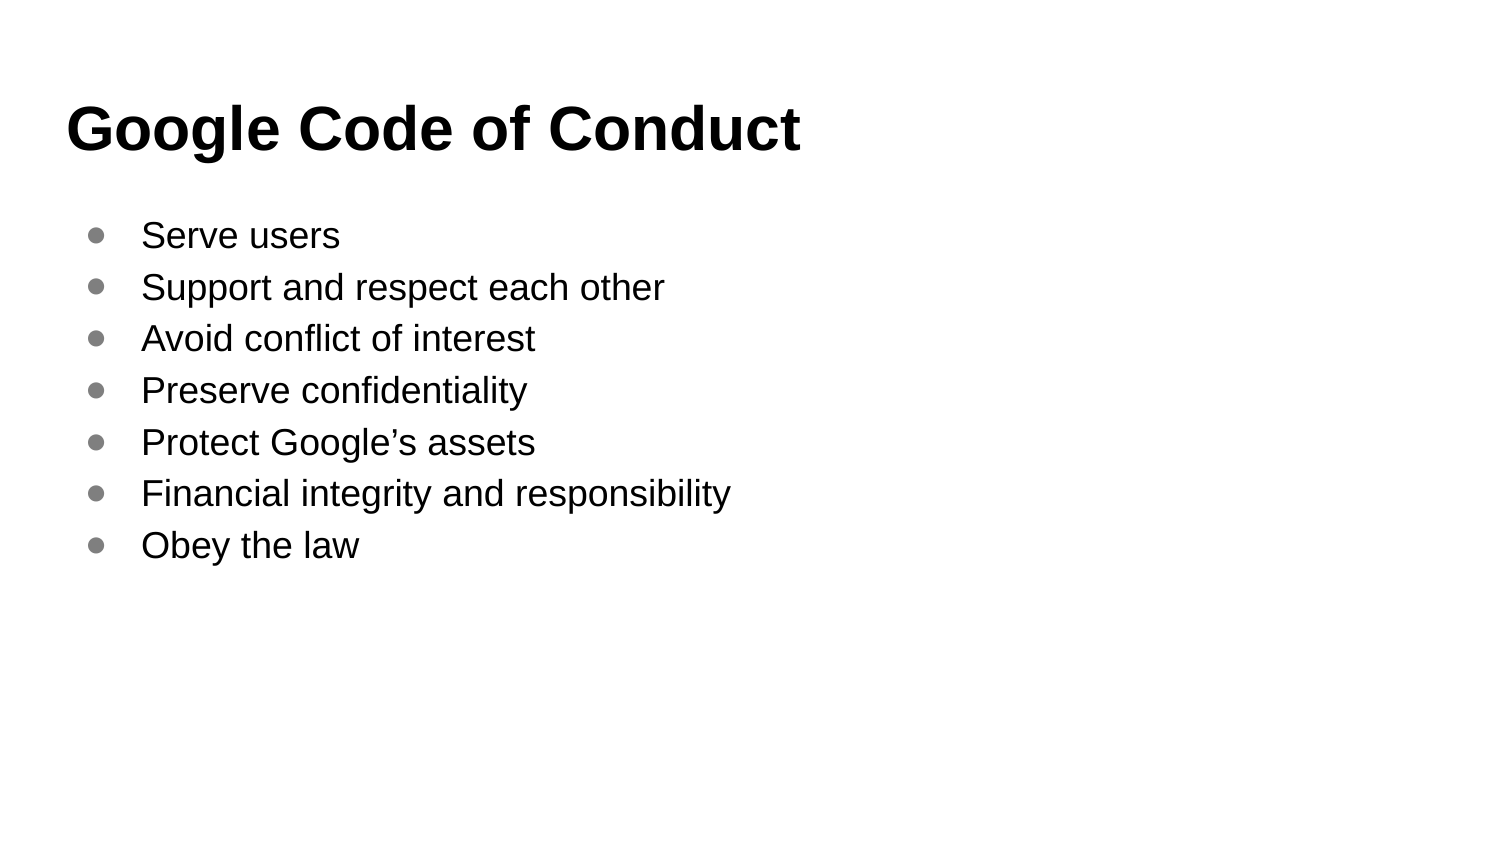

# Google Code of Conduct
Serve users
Support and respect each other
Avoid conflict of interest
Preserve confidentiality
Protect Google’s assets
Financial integrity and responsibility
Obey the law

41